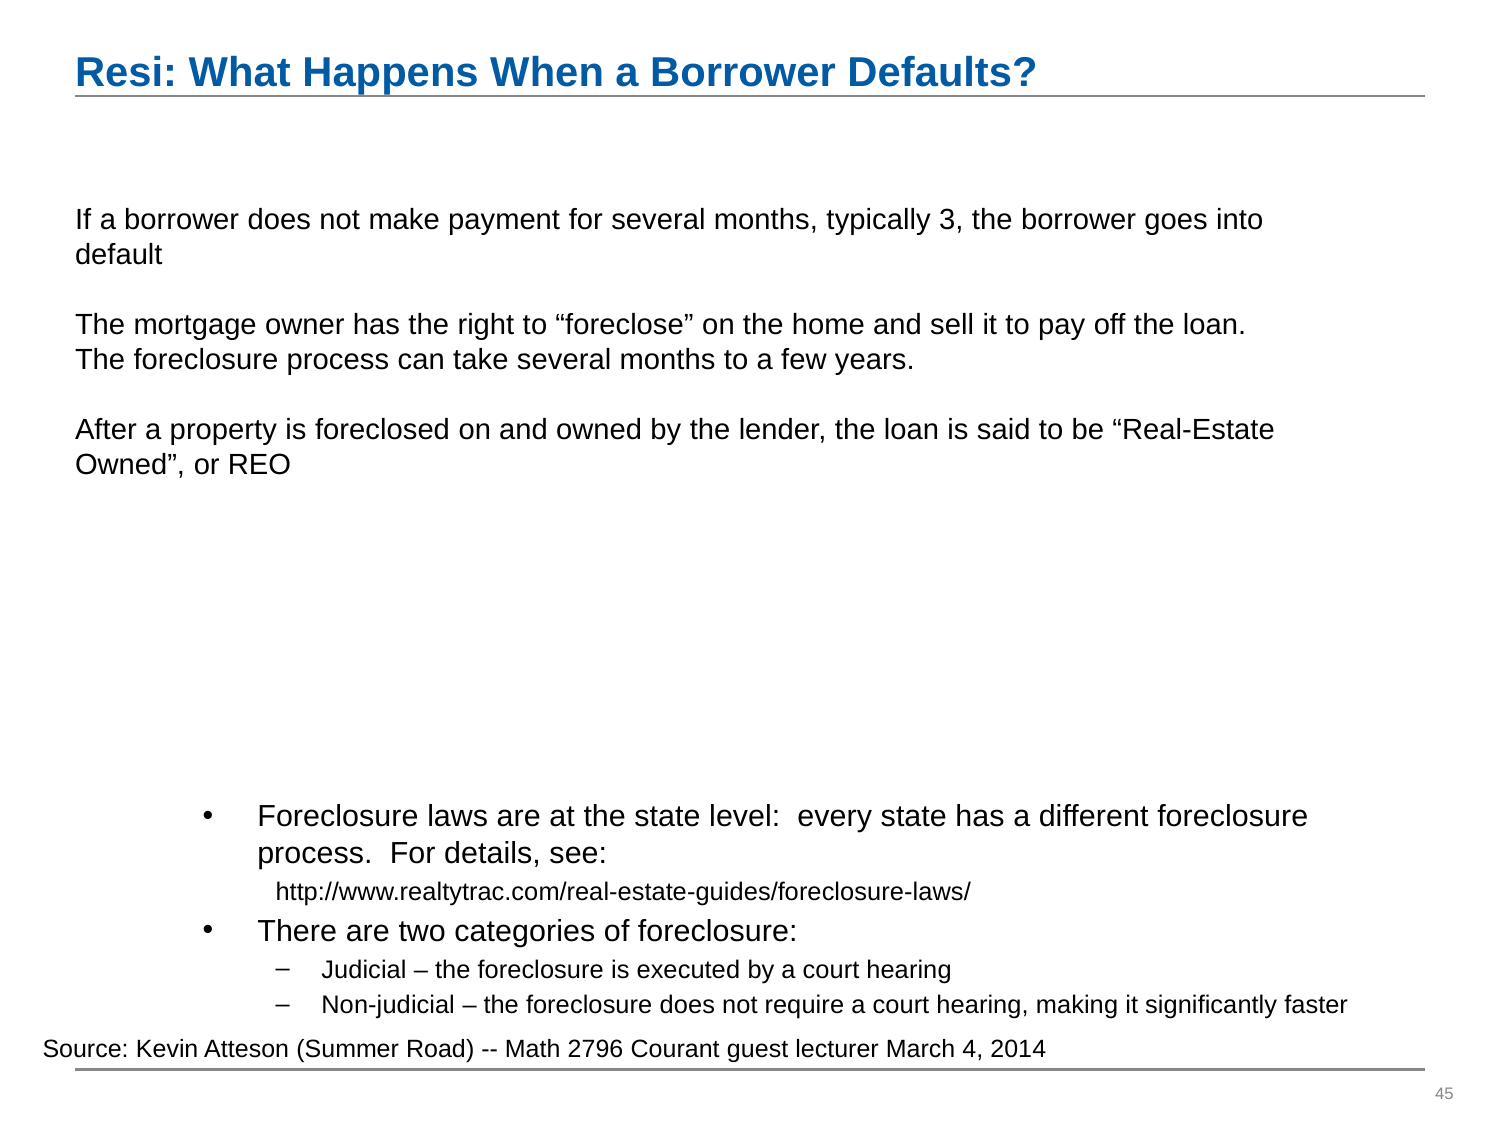

# Resi: What Happens When a Borrower Defaults?
If a borrower does not make payment for several months, typically 3, the borrower goes into default

The mortgage owner has the right to “foreclose” on the home and sell it to pay off the loan. The foreclosure process can take several months to a few years.

After a property is foreclosed on and owned by the lender, the loan is said to be “Real-Estate Owned”, or REO

Foreclosure laws are at the state level:  every state has a different foreclosure process.  For details, see:
http://www.realtytrac.com/real-estate-guides/foreclosure-laws/
There are two categories of foreclosure:
Judicial – the foreclosure is executed by a court hearing
Non-judicial – the foreclosure does not require a court hearing, making it significantly faster
Source: Kevin Atteson (Summer Road) -- Math 2796 Courant guest lecturer March 4, 2014